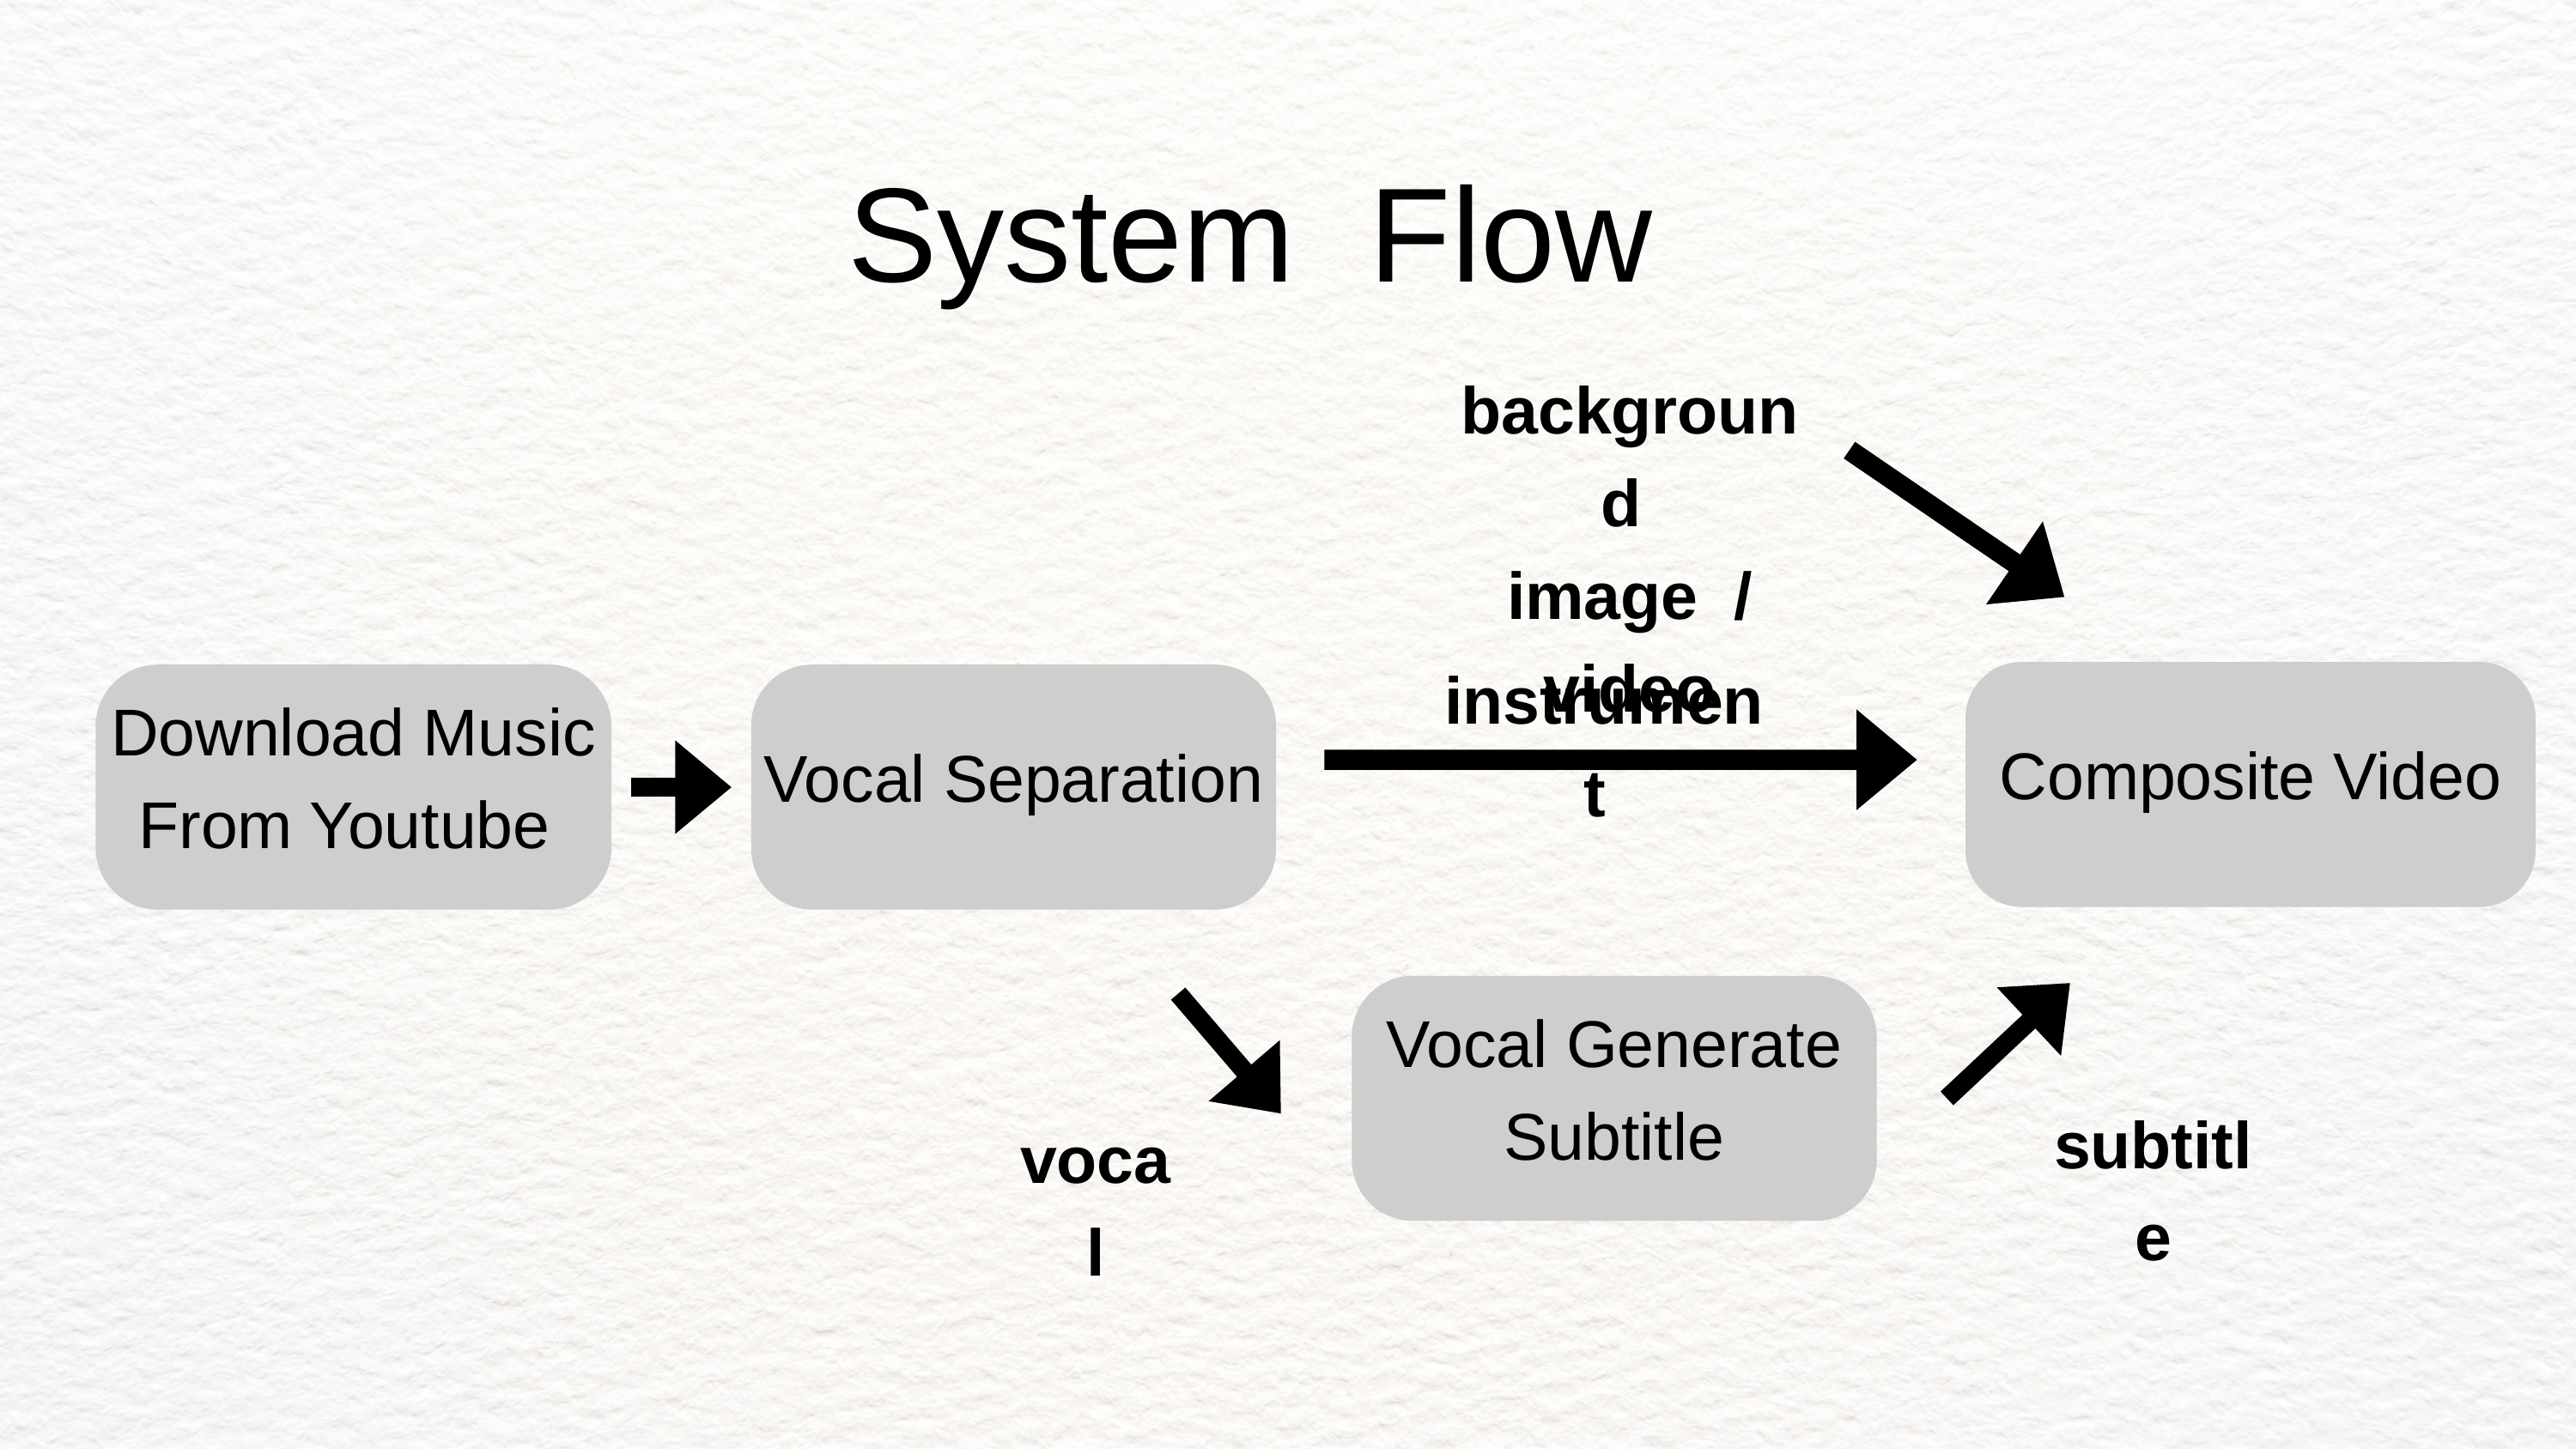

System  Flow
background
image  / video

instrument

Composite Video

Download Music
From Youtube

Vocal Separation

Vocal Generate Subtitle

subtitle
vocal